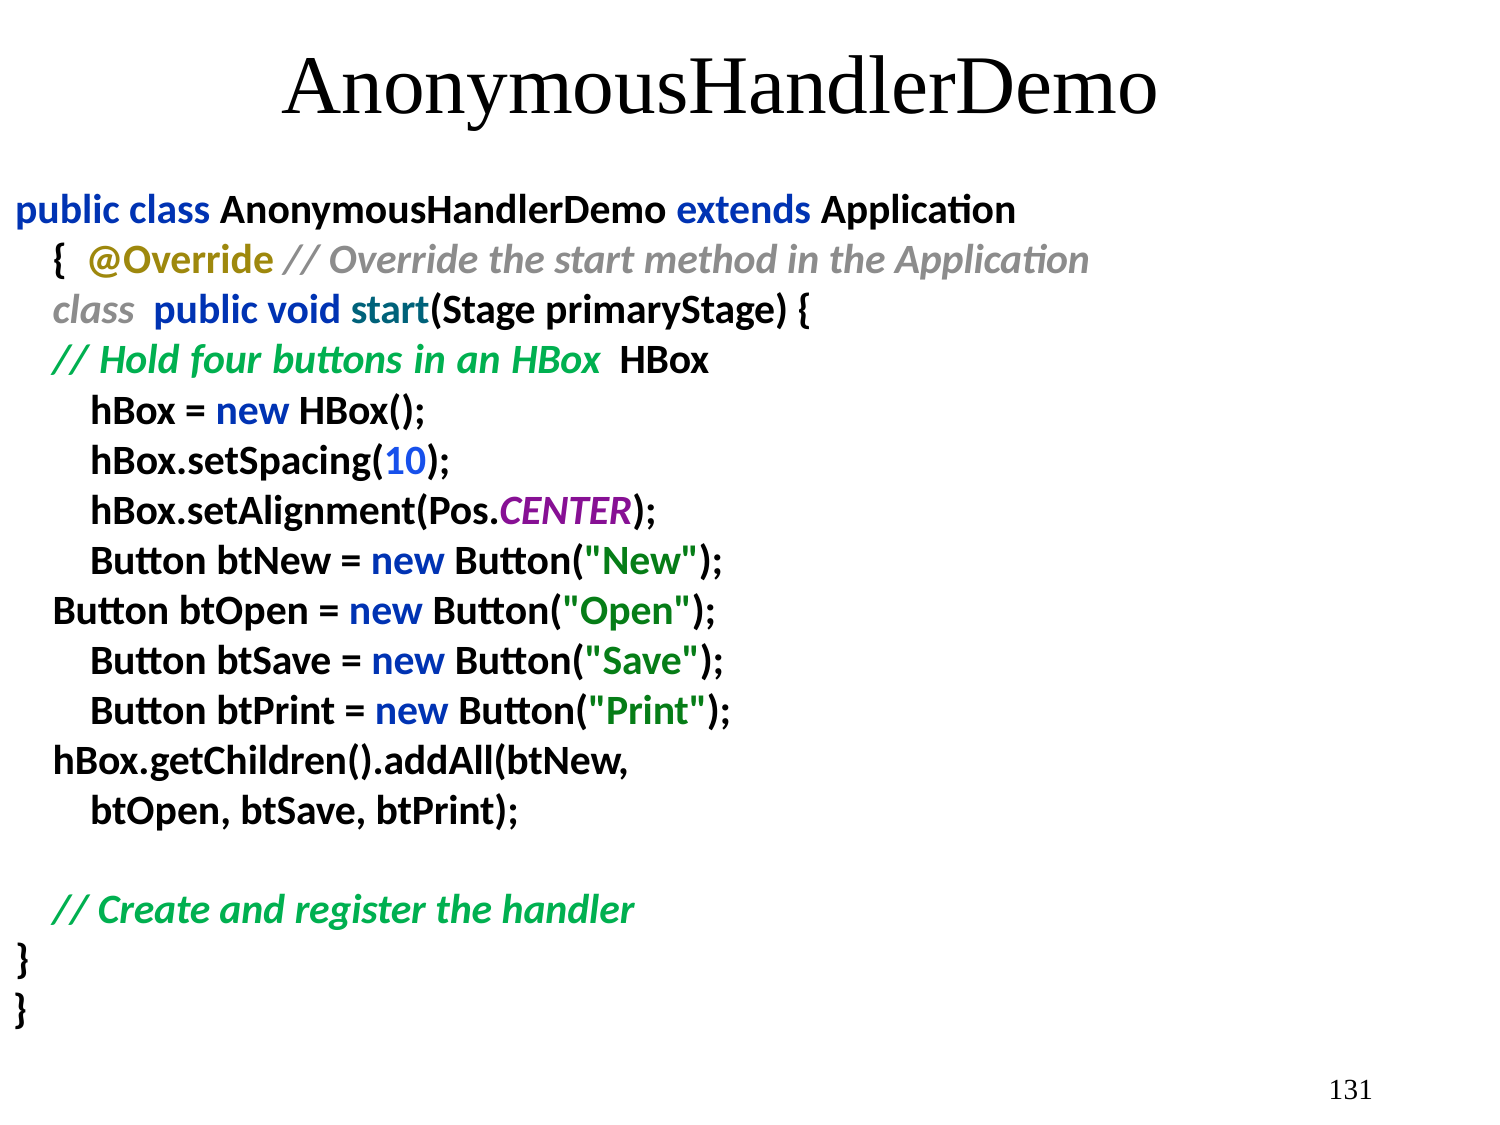

# AnonymousHandlerDemo
public class AnonymousHandlerDemo extends Application {  @Override // Override the start method in the Application class  public void start(Stage primaryStage) {
// Hold four buttons in an HBox  HBox hBox = new HBox();  hBox.setSpacing(10);  hBox.setAlignment(Pos.CENTER);  Button btNew = new Button("New");
Button btOpen = new Button("Open");  Button btSave = new Button("Save");  Button btPrint = new Button("Print");
hBox.getChildren().addAll(btNew, btOpen, btSave, btPrint);

// Create and register the handler
}
}
131